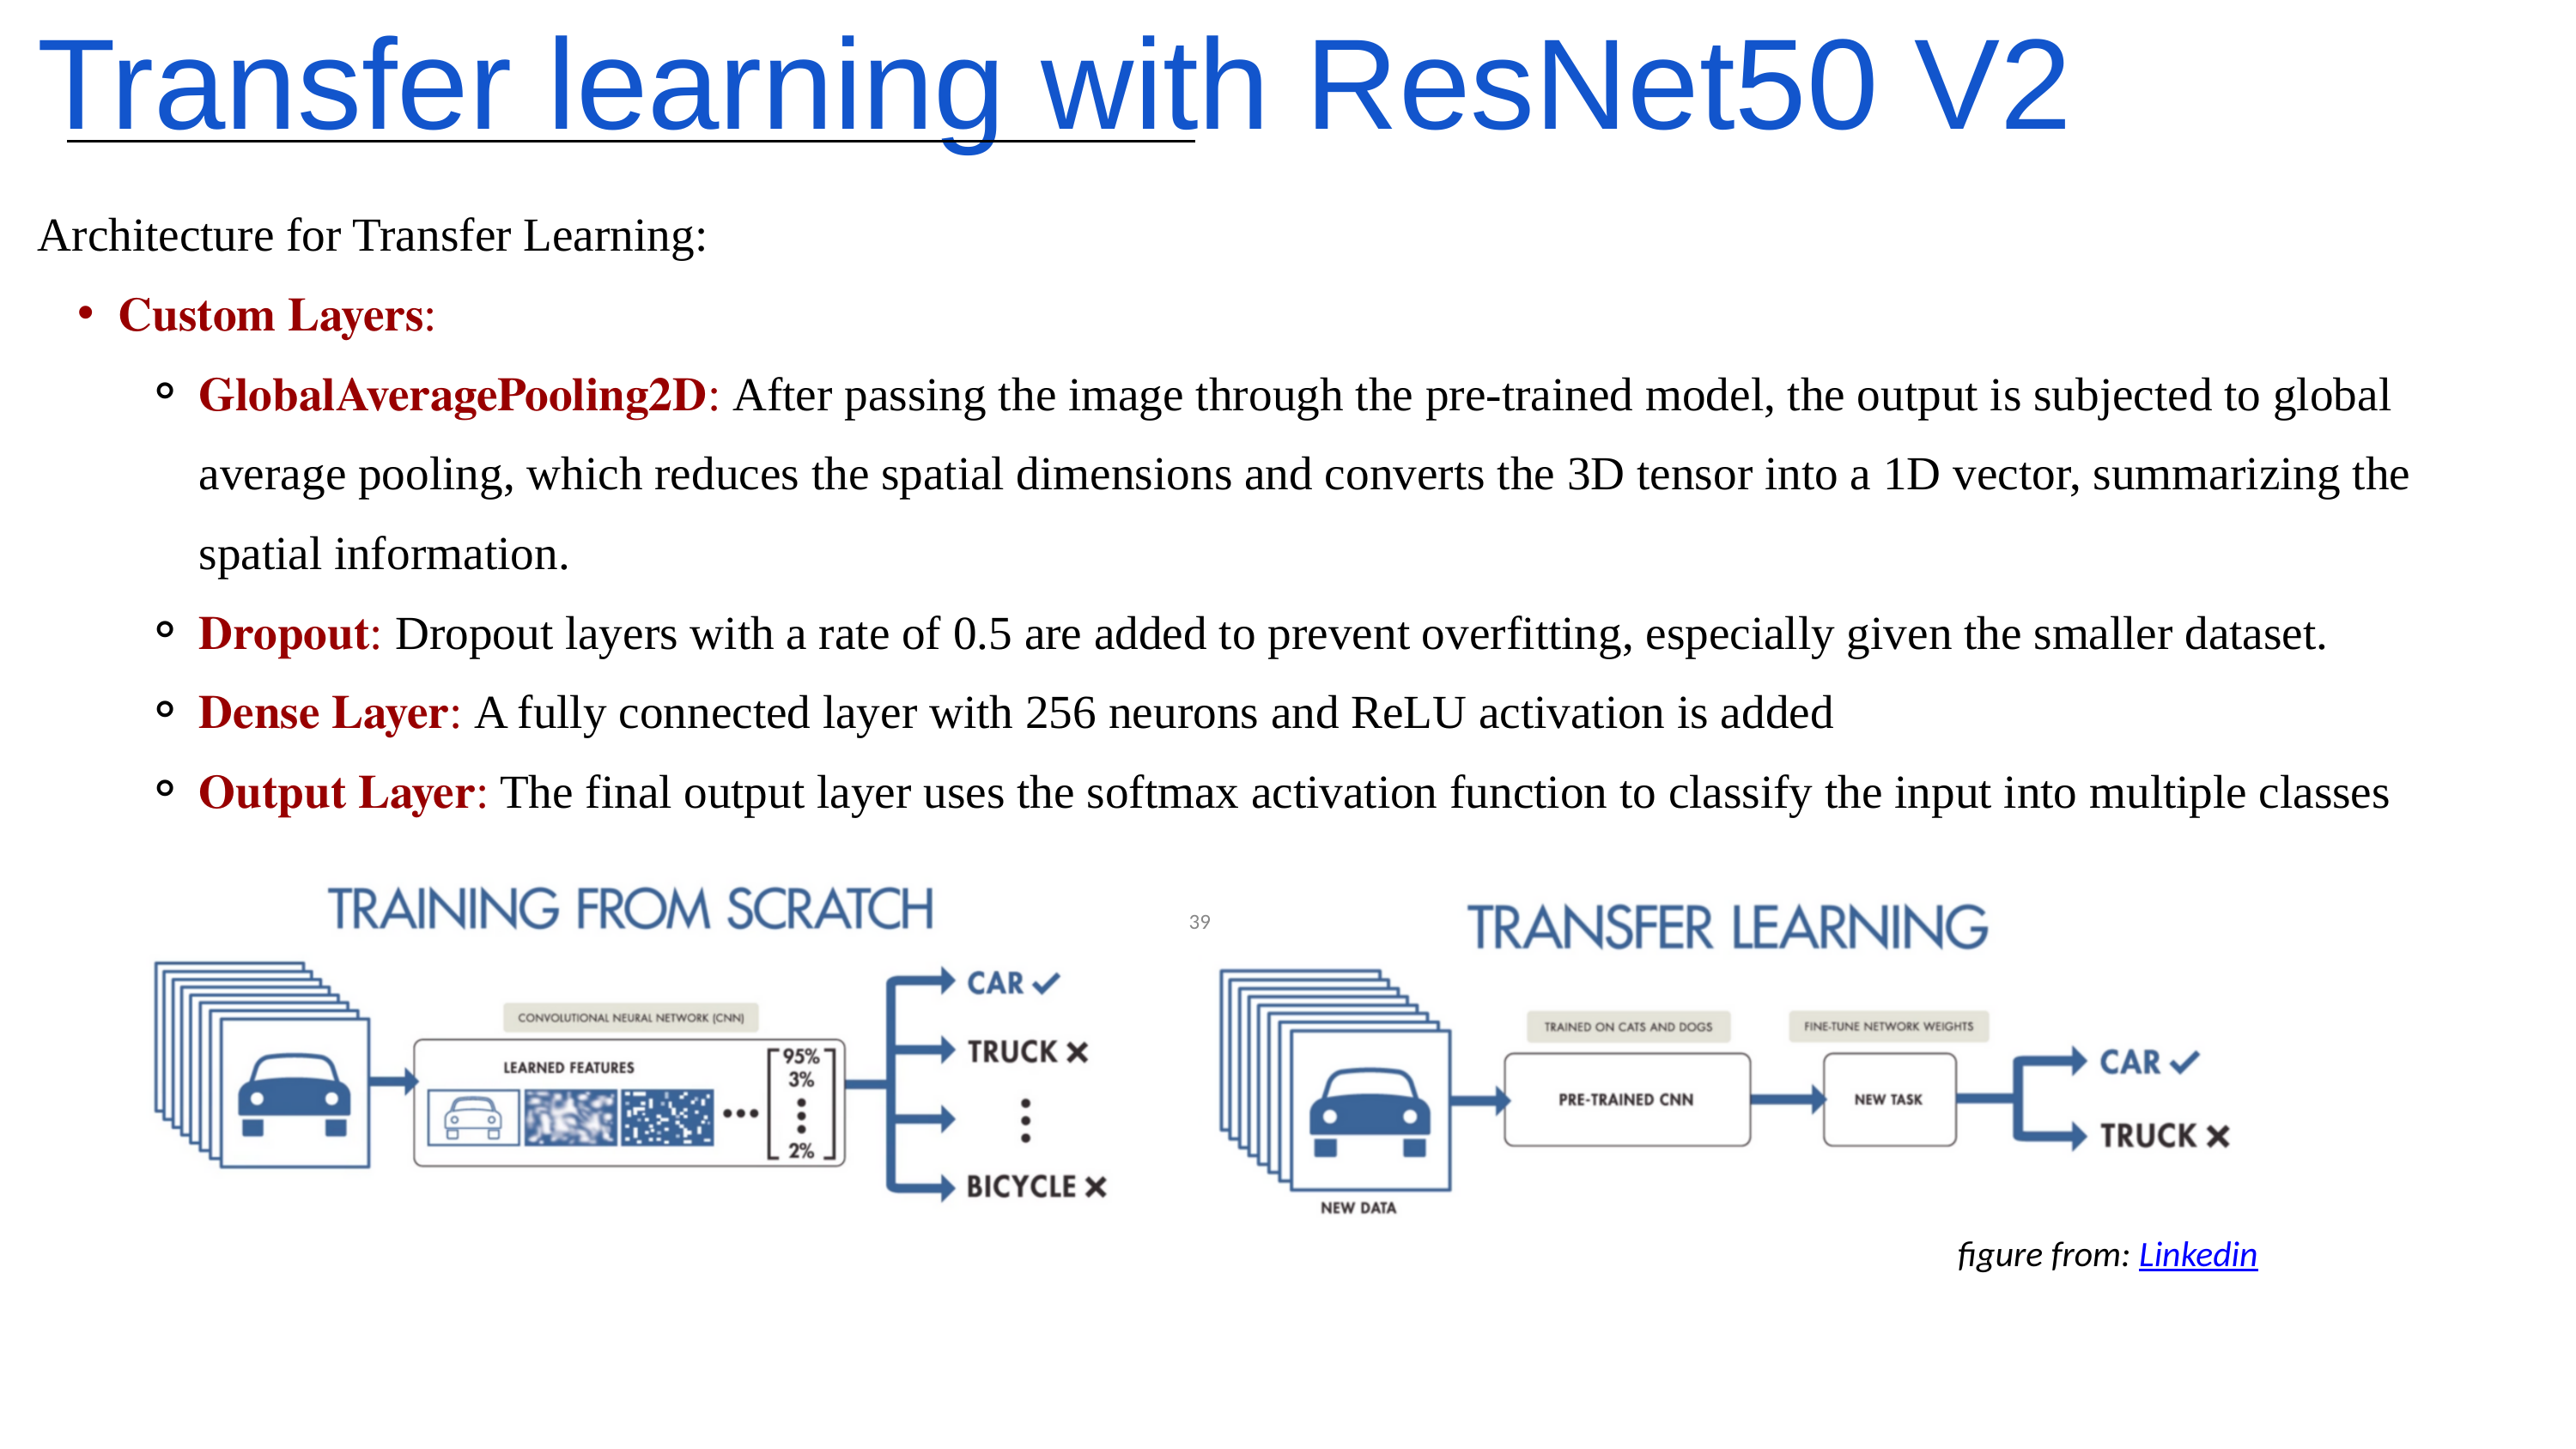

Transfer learning with ResNet50 V2
Architecture for Transfer Learning:
Custom Layers:
GlobalAveragePooling2D: After passing the image through the pre-trained model, the output is subjected to global average pooling, which reduces the spatial dimensions and converts the 3D tensor into a 1D vector, summarizing the spatial information.
Dropout: Dropout layers with a rate of 0.5 are added to prevent overfitting, especially given the smaller dataset.
Dense Layer: A fully connected layer with 256 neurons and ReLU activation is added
Output Layer: The final output layer uses the softmax activation function to classify the input into multiple classes

39
figure from: Linkedin